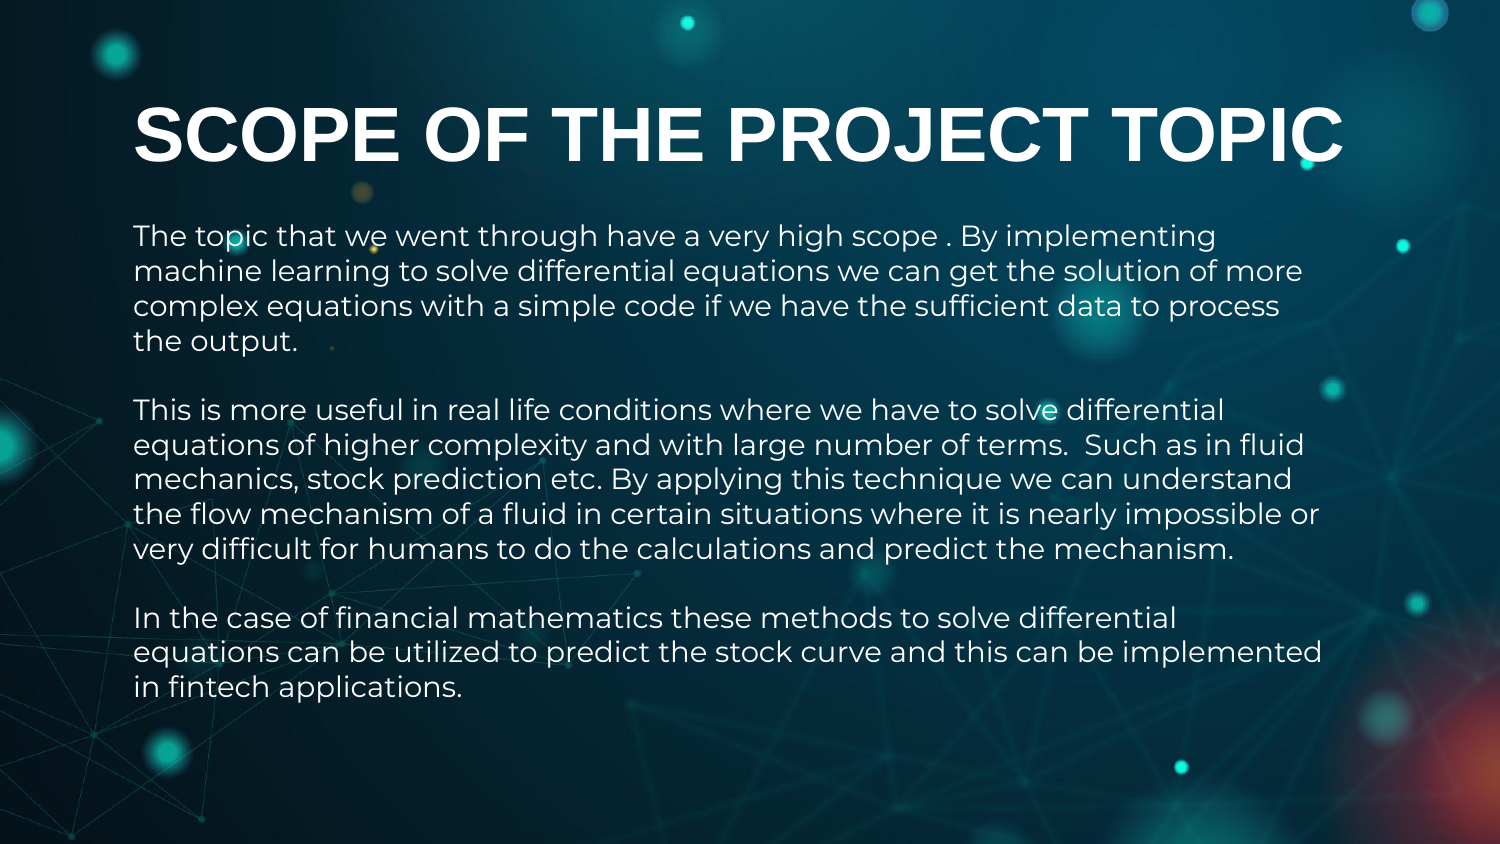

# SCOPE OF THE PROJECT TOPIC
The topic that we went through have a very high scope . By implementing machine learning to solve differential equations we can get the solution of more complex equations with a simple code if we have the sufficient data to process the output.
This is more useful in real life conditions where we have to solve differential equations of higher complexity and with large number of terms.  Such as in fluid mechanics, stock prediction etc. By applying this technique we can understand the flow mechanism of a fluid in certain situations where it is nearly impossible or very difficult for humans to do the calculations and predict the mechanism.
In the case of financial mathematics these methods to solve differential equations can be utilized to predict the stock curve and this can be implemented in fintech applications.